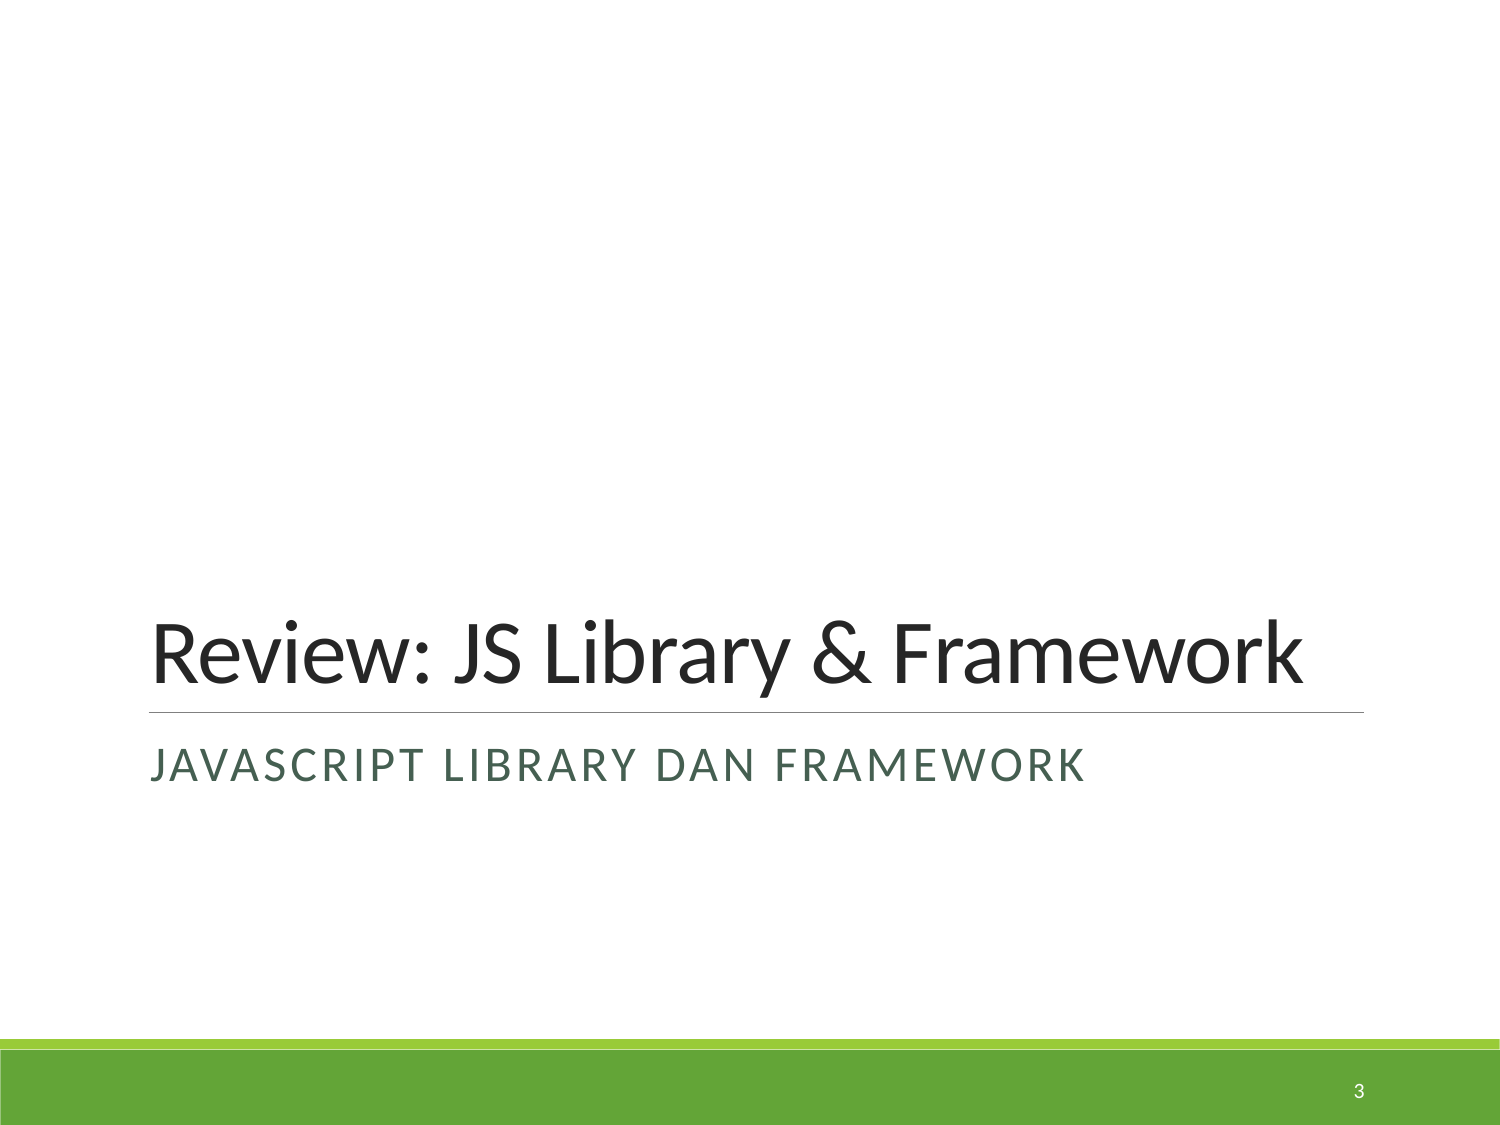

# Review: JS Library & Framework
Javascript library dan framework
3